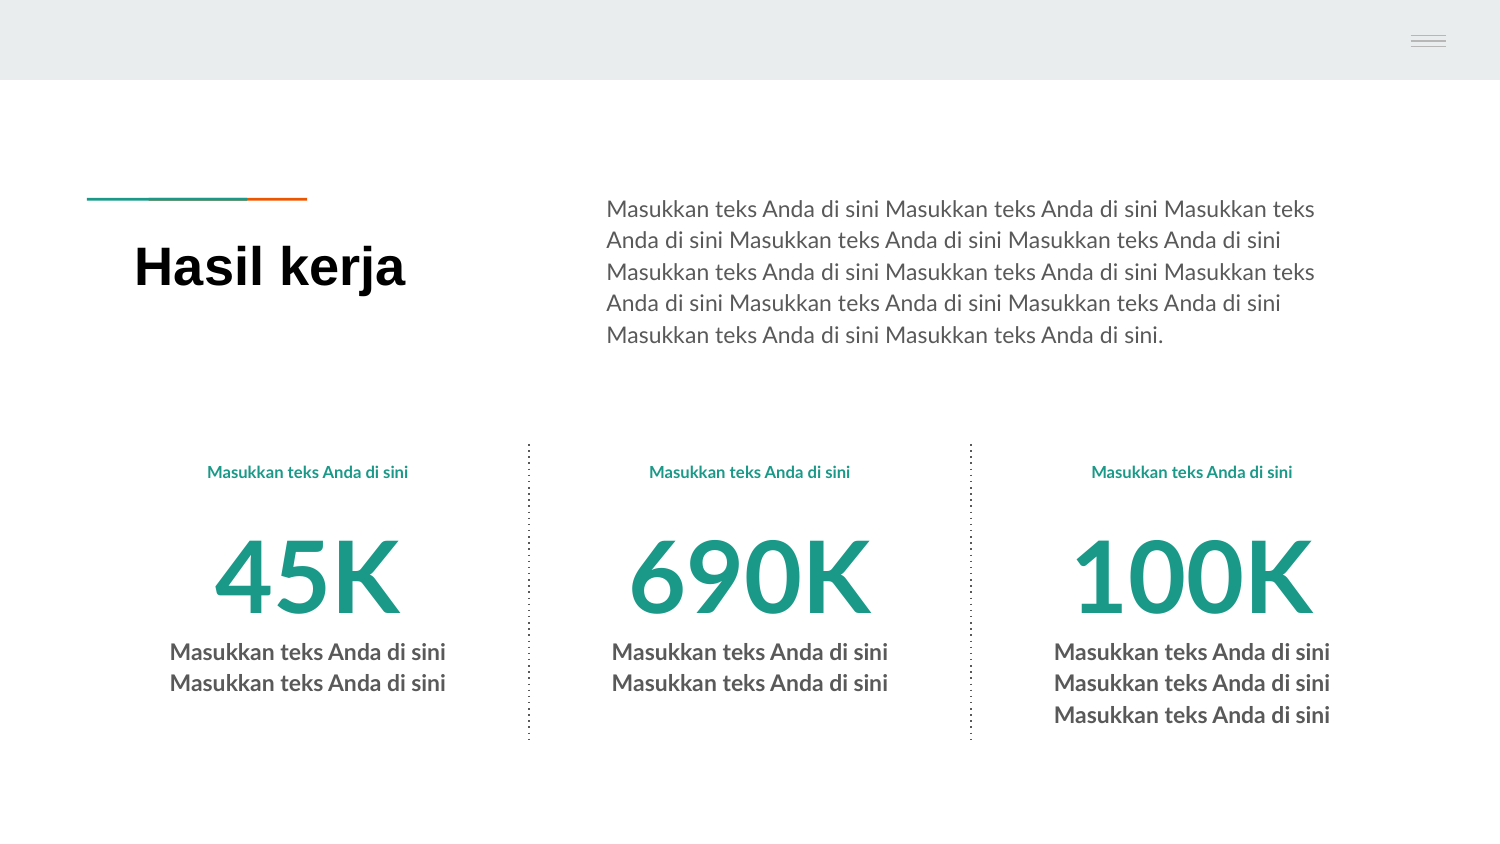

Masukkan teks Anda di sini Masukkan teks Anda di sini Masukkan teks Anda di sini Masukkan teks Anda di sini Masukkan teks Anda di sini Masukkan teks Anda di sini Masukkan teks Anda di sini Masukkan teks Anda di sini Masukkan teks Anda di sini Masukkan teks Anda di sini Masukkan teks Anda di sini Masukkan teks Anda di sini.
# Hasil kerja
Masukkan teks Anda di sini
Masukkan teks Anda di sini
Masukkan teks Anda di sini
45K
690K
100K
Masukkan teks Anda di sini Masukkan teks Anda di sini
Masukkan teks Anda di sini Masukkan teks Anda di sini
Masukkan teks Anda di sini Masukkan teks Anda di sini Masukkan teks Anda di sini